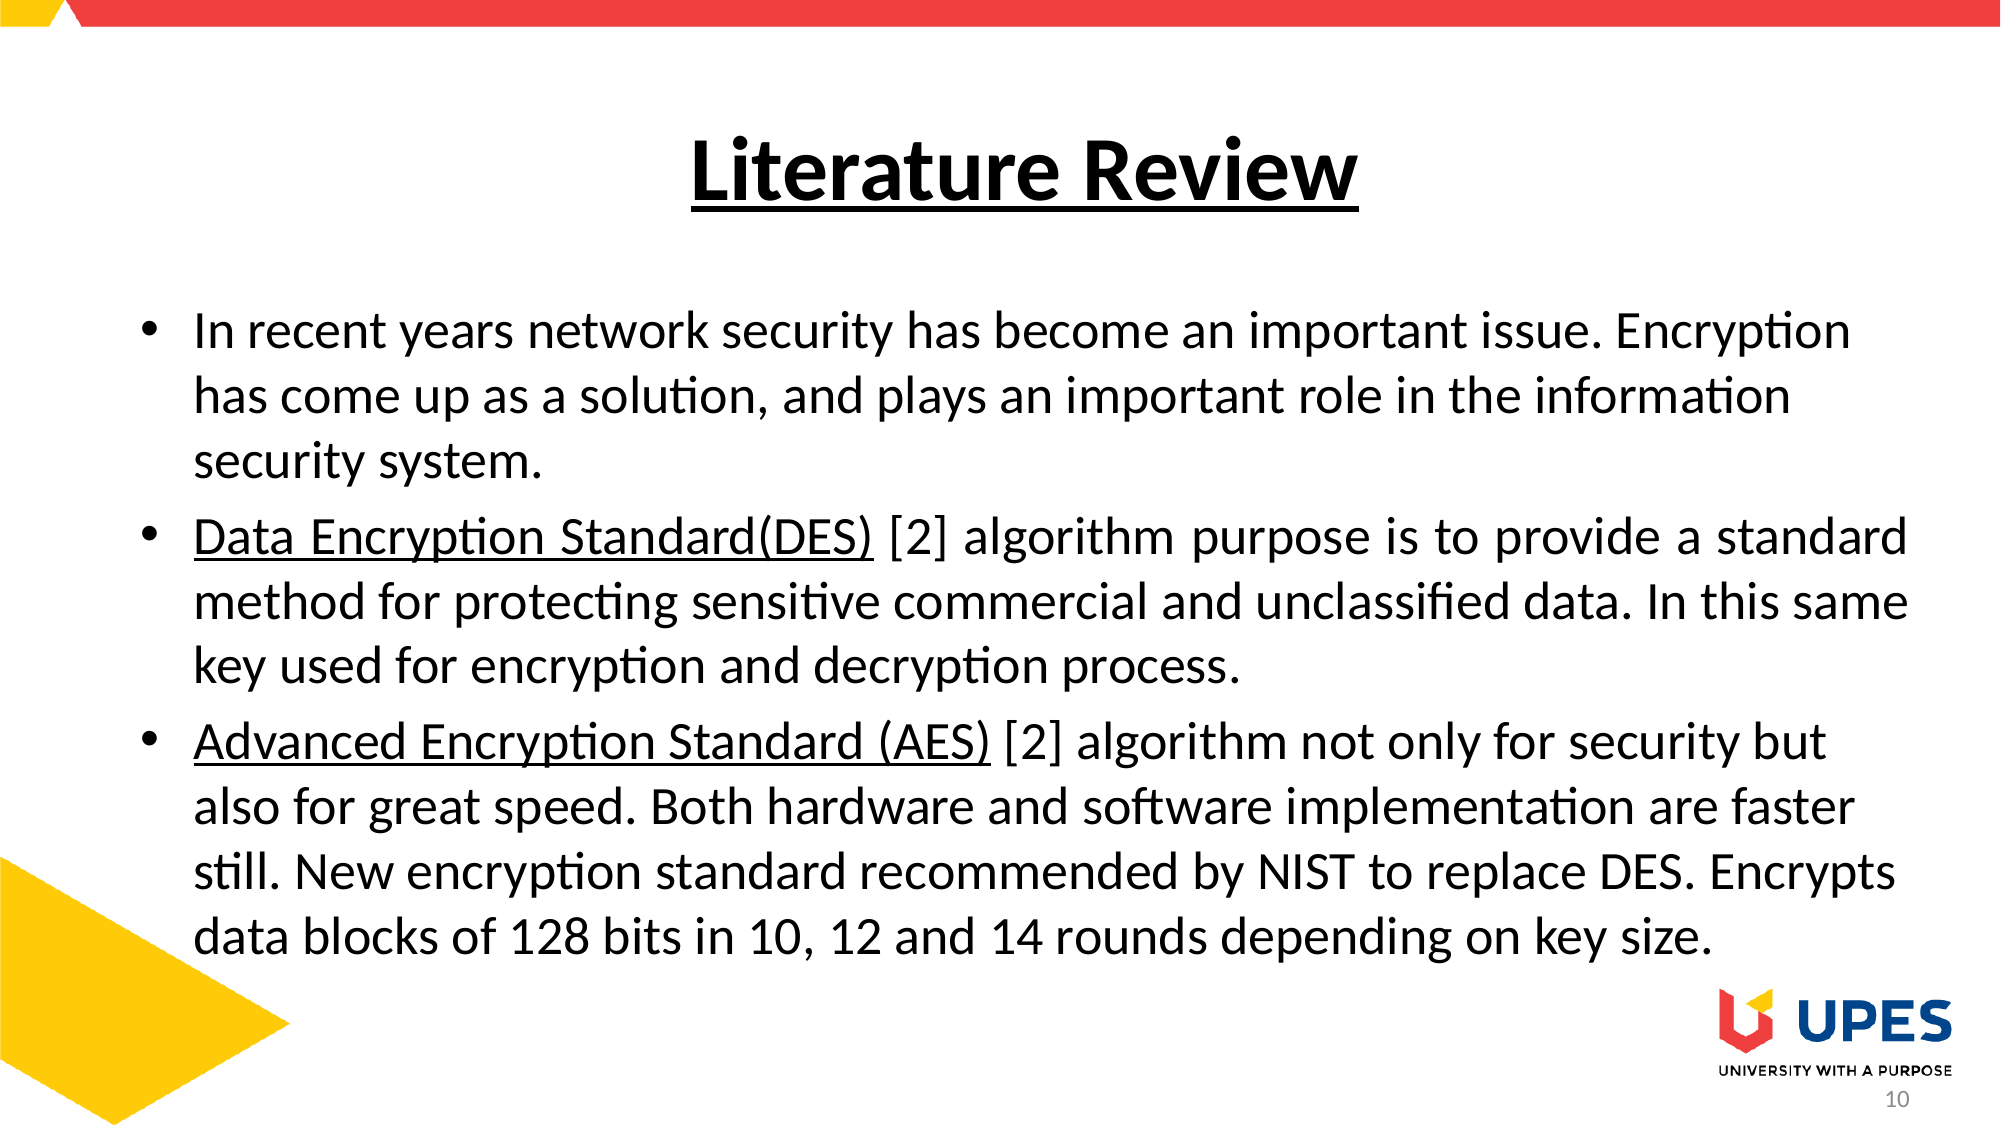

# Literature Review
In recent years network security has become an important issue. Encryption has come up as a solution, and plays an important role in the information security system.
Data Encryption Standard(DES) [2] algorithm purpose is to provide a standard method for protecting sensitive commercial and unclassified data. In this same key used for encryption and decryption process.
Advanced Encryption Standard (AES) [2] algorithm not only for security but also for great speed. Both hardware and software implementation are faster still. New encryption standard recommended by NIST to replace DES. Encrypts data blocks of 128 bits in 10, 12 and 14 rounds depending on key size.